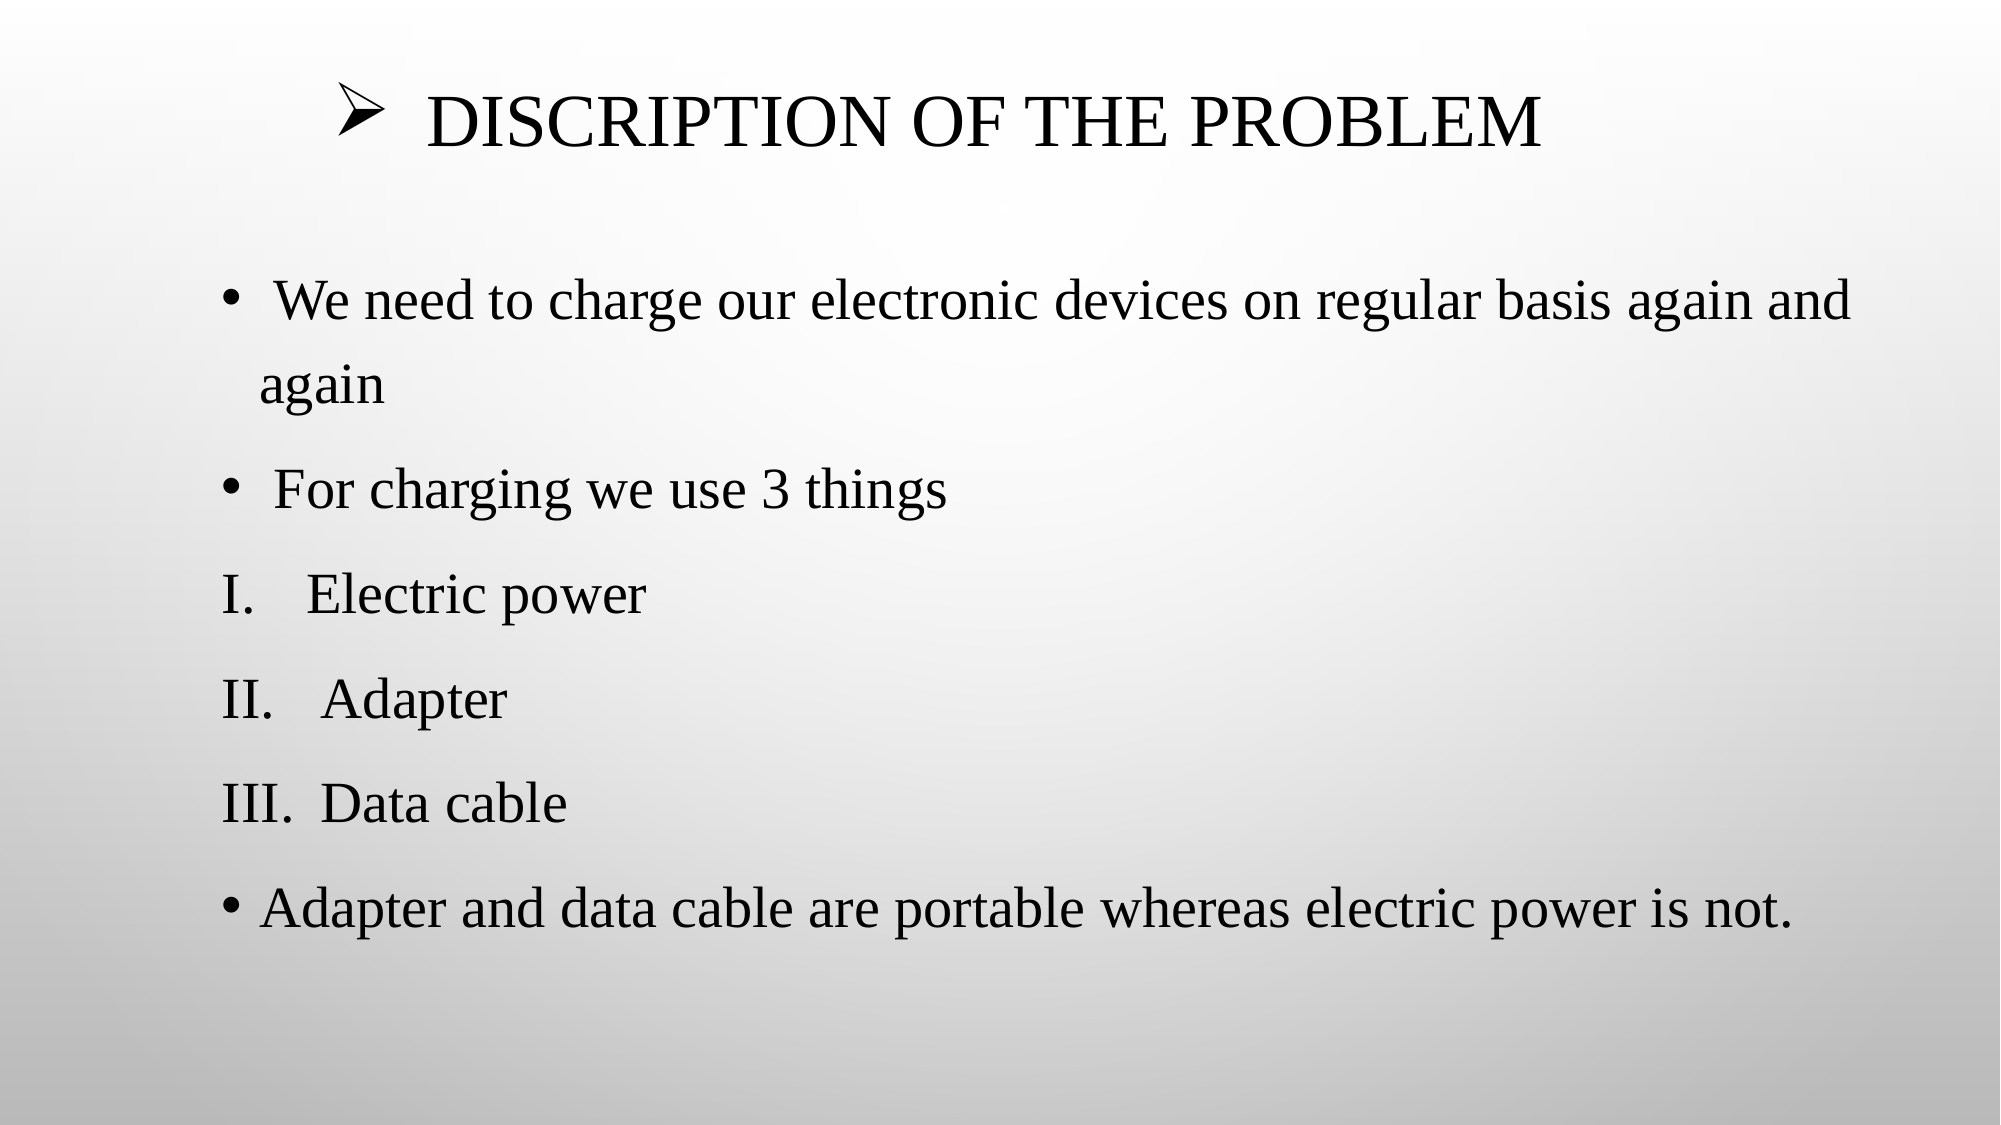

# DISCRIPTION OF THE PROBLEM
 We need to charge our electronic devices on regular basis again and again
 For charging we use 3 things
Electric power
 Adapter
 Data cable
Adapter and data cable are portable whereas electric power is not.